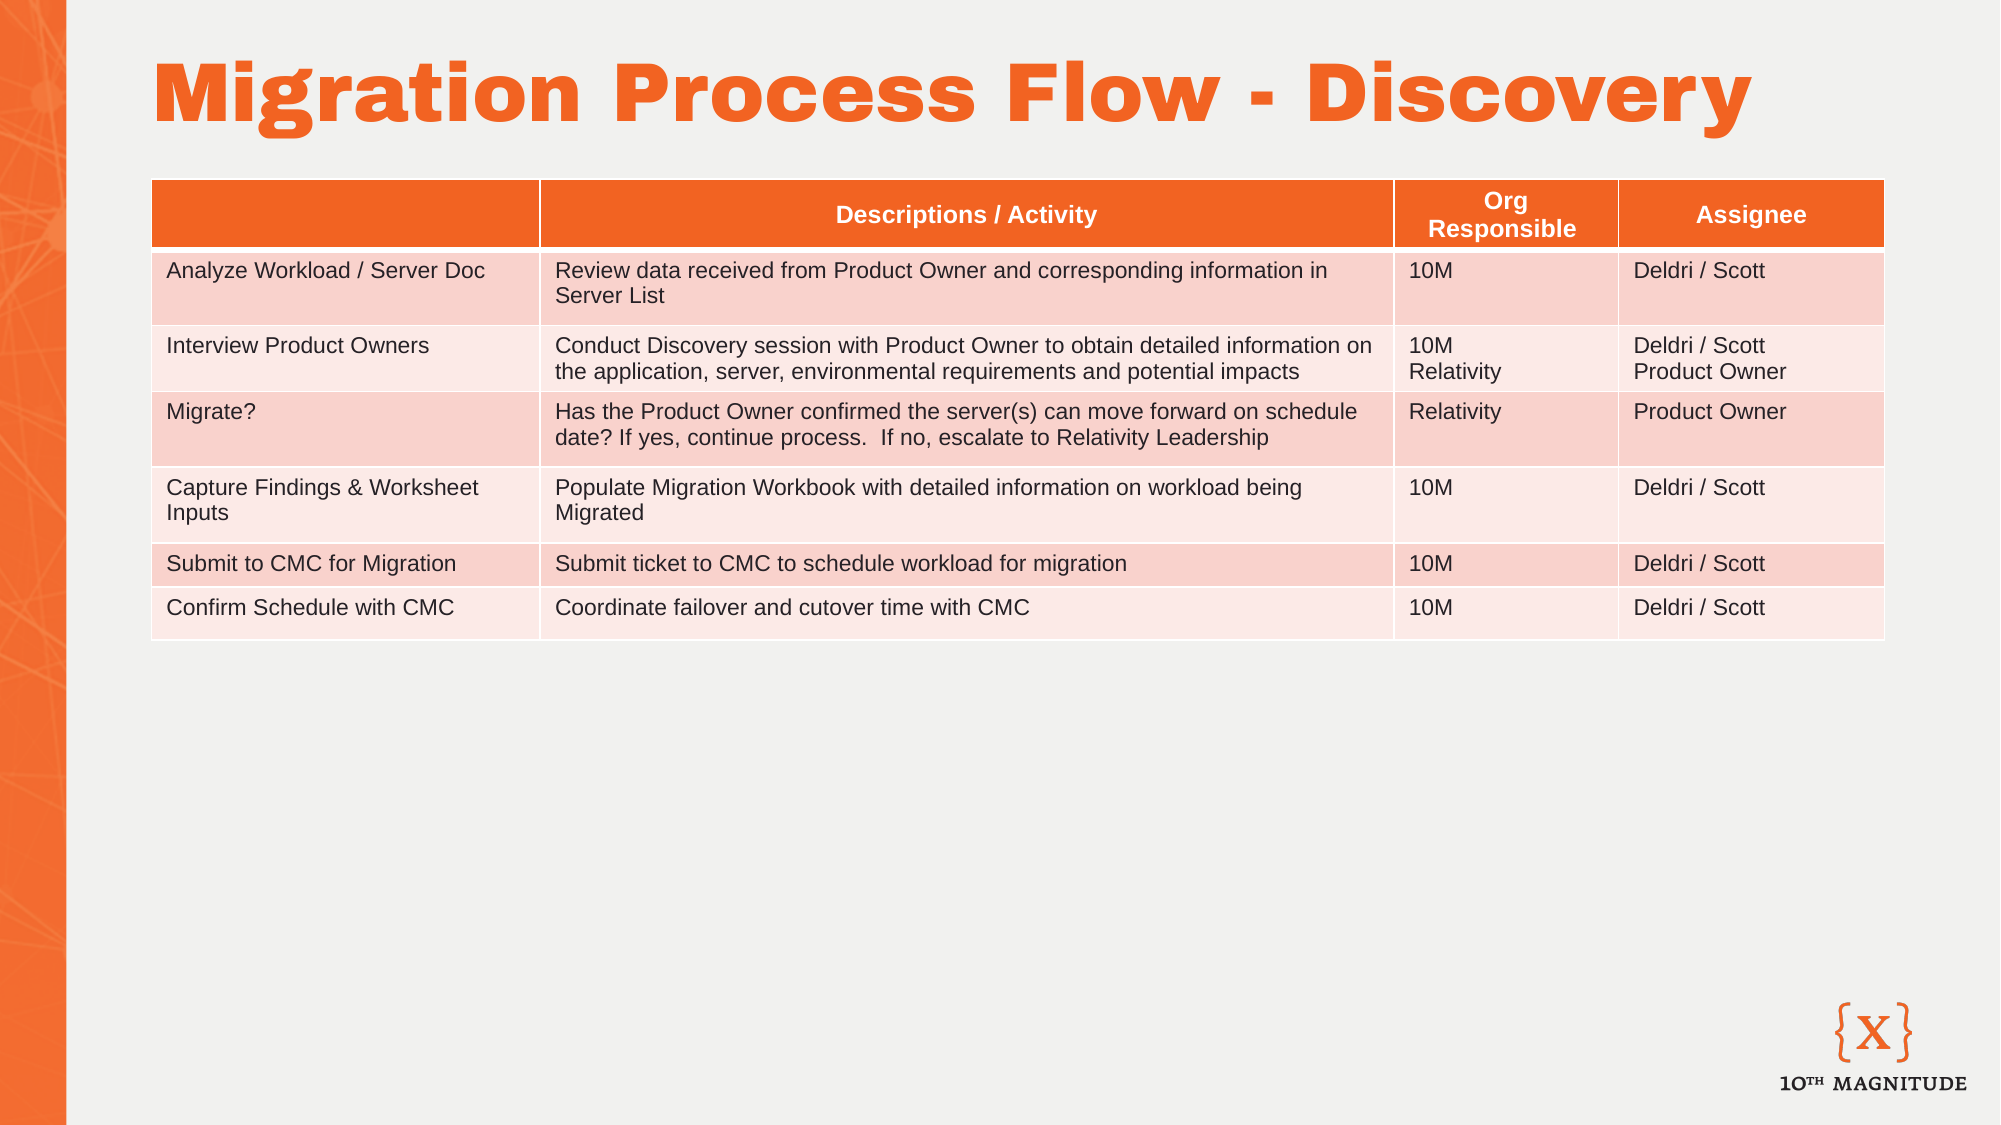

# Migration Process Flow - Discovery
|  | Descriptions / Activity | Org Responsible | Assignee |
| --- | --- | --- | --- |
| Analyze Workload / Server Doc | Review data received from Product Owner and corresponding information in Server List | 10M | Deldri / Scott |
| Interview Product Owners | Conduct Discovery session with Product Owner to obtain detailed information on the application, server, environmental requirements and potential impacts | 10M Relativity | Deldri / Scott Product Owner |
| Migrate? | Has the Product Owner confirmed the server(s) can move forward on schedule date? If yes, continue process. If no, escalate to Relativity Leadership | Relativity | Product Owner |
| Capture Findings & Worksheet Inputs | Populate Migration Workbook with detailed information on workload being Migrated | 10M | Deldri / Scott |
| Submit to CMC for Migration | Submit ticket to CMC to schedule workload for migration | 10M | Deldri / Scott |
| Confirm Schedule with CMC | Coordinate failover and cutover time with CMC | 10M | Deldri / Scott |